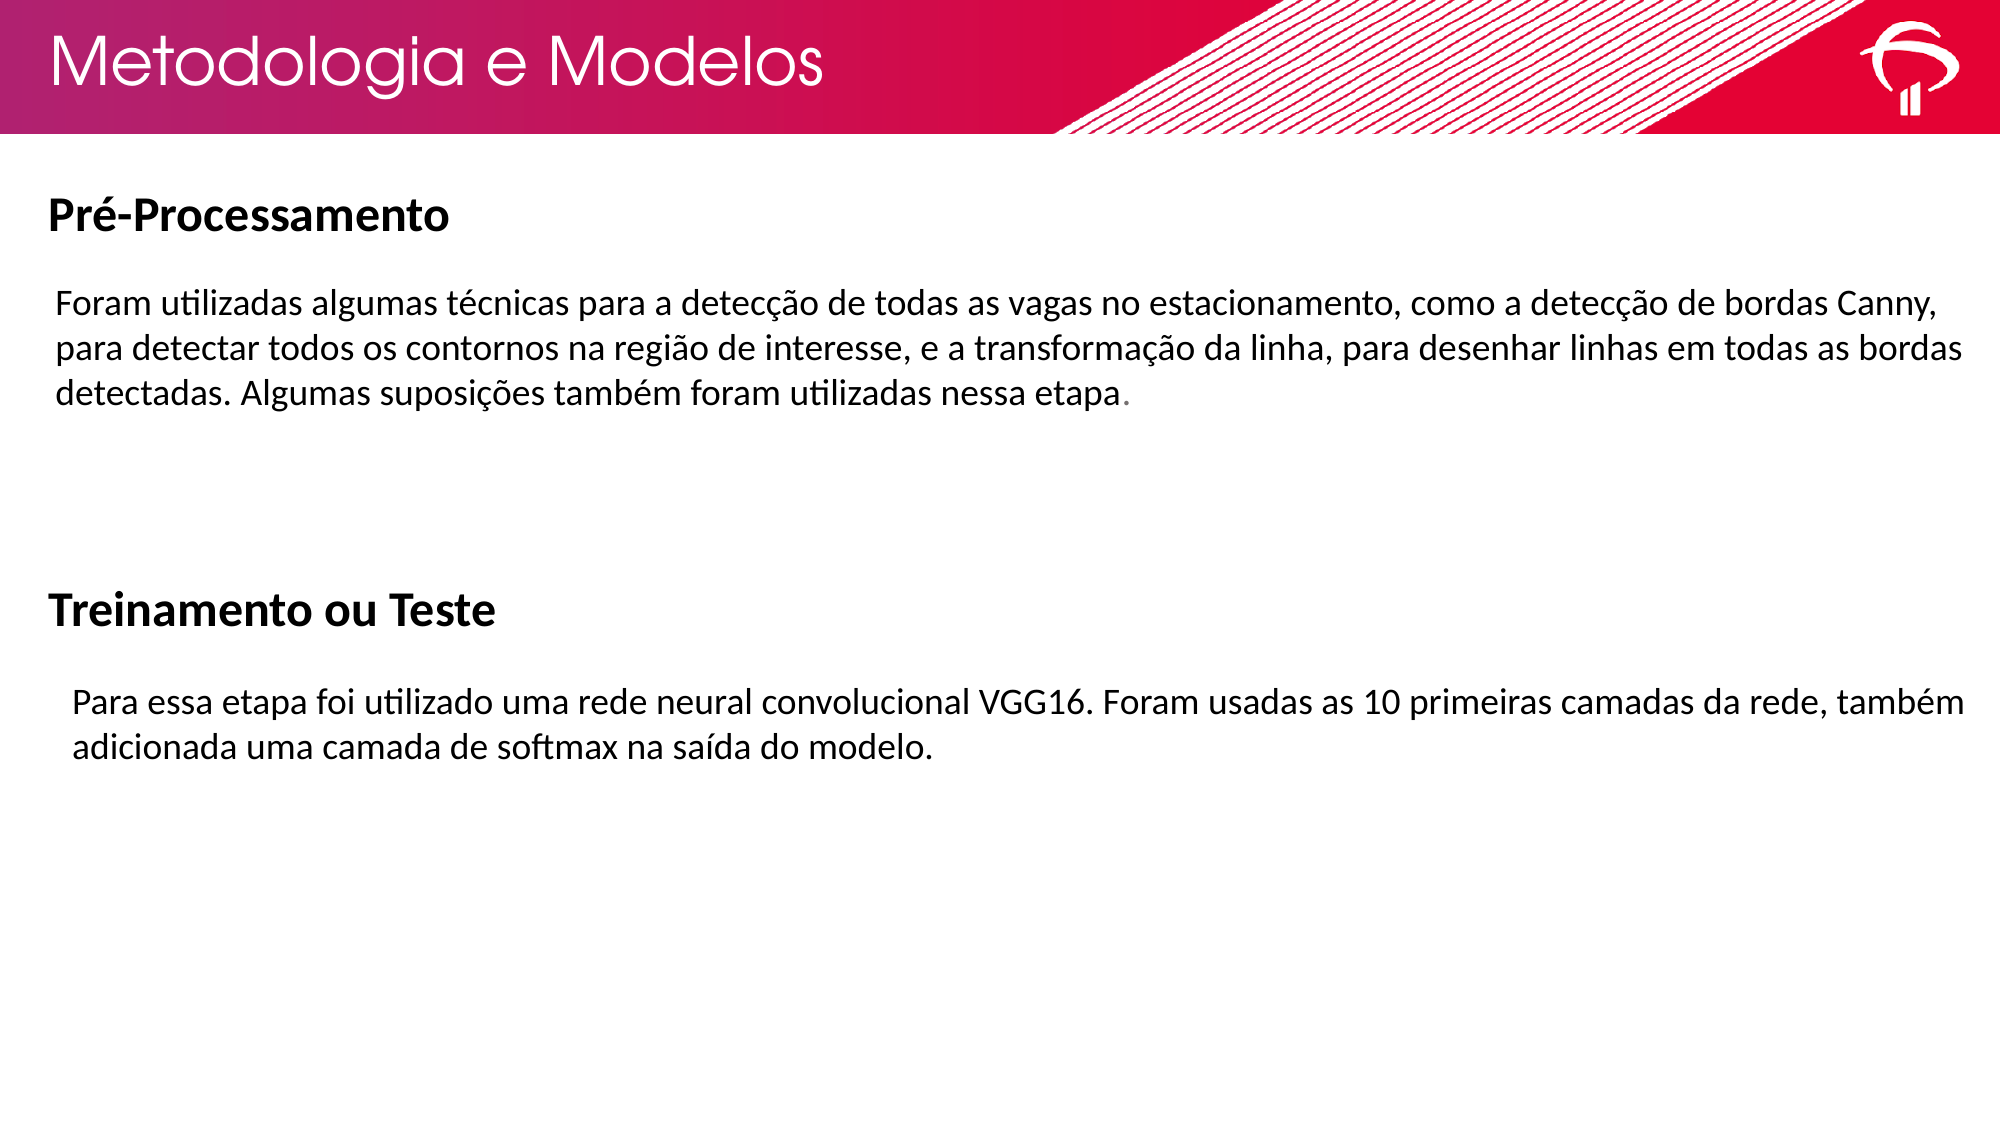

# Metodologia e Modelos
Pré-Processamento
Foram utilizadas algumas técnicas para a detecção de todas as vagas no estacionamento, como a detecção de bordas Canny, para detectar todos os contornos na região de interesse, e a transformação da linha, para desenhar linhas em todas as bordas detectadas. Algumas suposições também foram utilizadas nessa etapa.
Treinamento ou Teste
Para essa etapa foi utilizado uma rede neural convolucional VGG16. Foram usadas as 10 primeiras camadas da rede, também adicionada uma camada de softmax na saída do modelo.